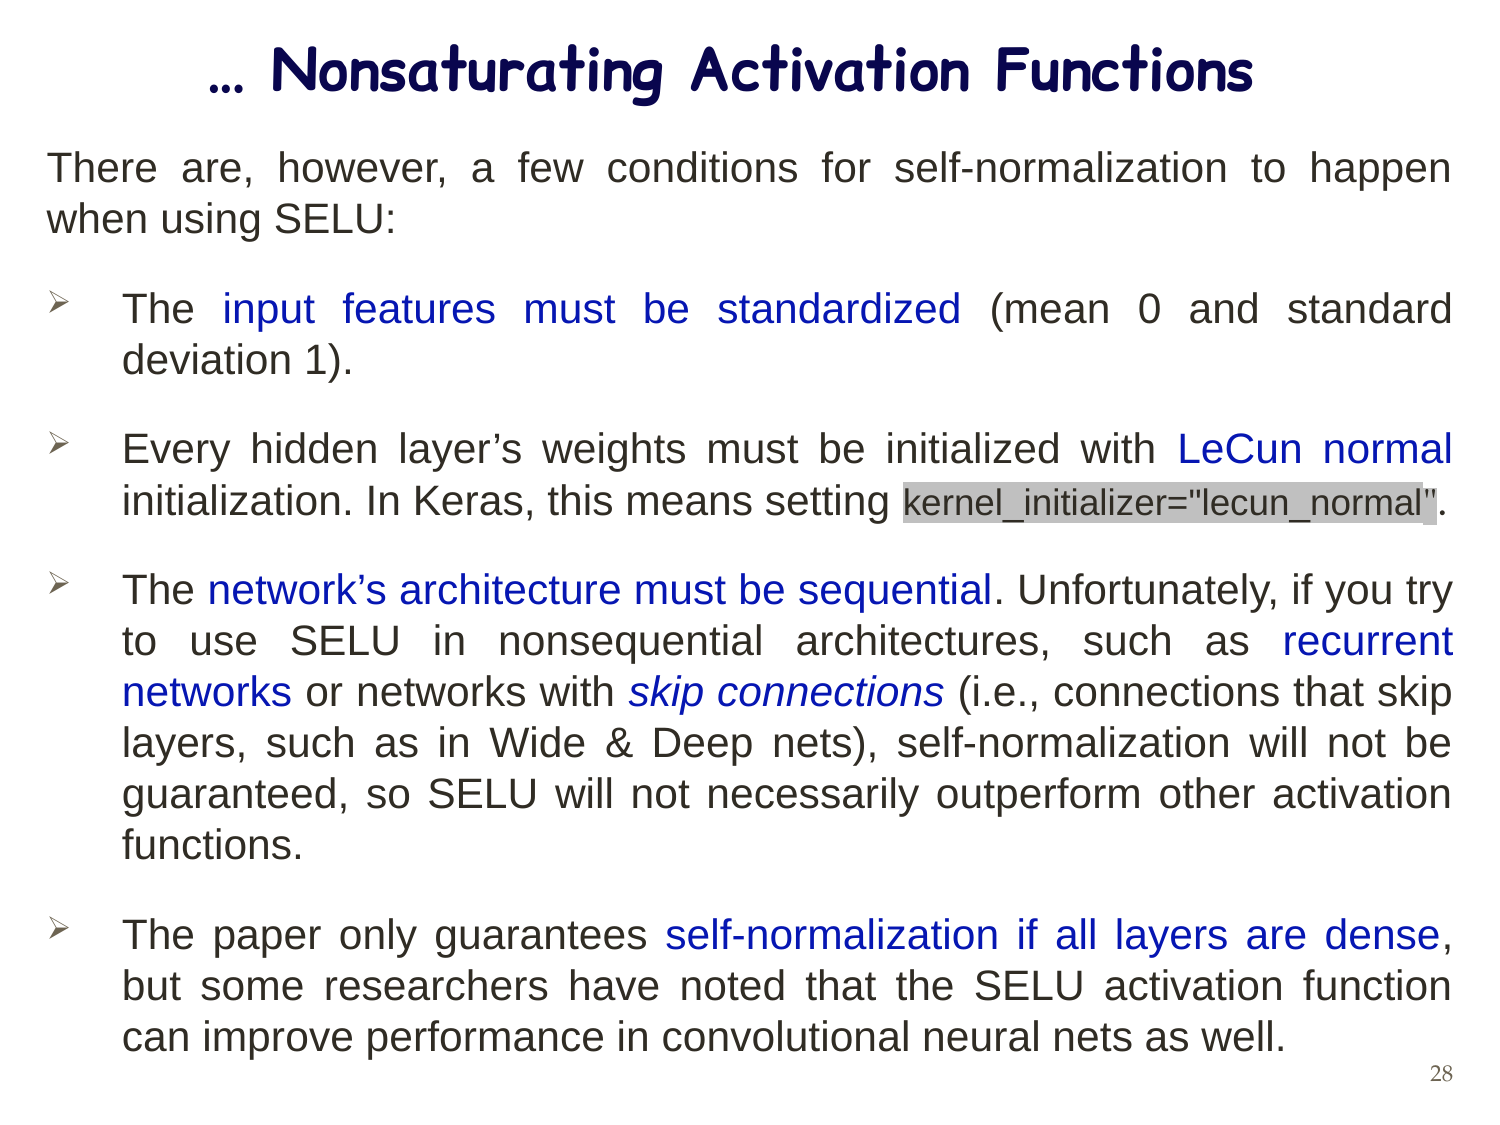

# … Nonsaturating Activation Functions
There are, however, a few conditions for self-normalization to happen when using SELU:
The input features must be standardized (mean 0 and standard deviation 1).
Every hidden layer’s weights must be initialized with LeCun normal initialization. In Keras, this means setting kernel_initializer="lecun_normal".
The network’s architecture must be sequential. Unfortunately, if you try to use SELU in nonsequential architectures, such as recurrent networks or networks with skip connections (i.e., connections that skip layers, such as in Wide & Deep nets), self-normalization will not be guaranteed, so SELU will not necessarily outperform other activation functions.
The paper only guarantees self-normalization if all layers are dense, but some researchers have noted that the SELU activation function can improve performance in convolutional neural nets as well.

28